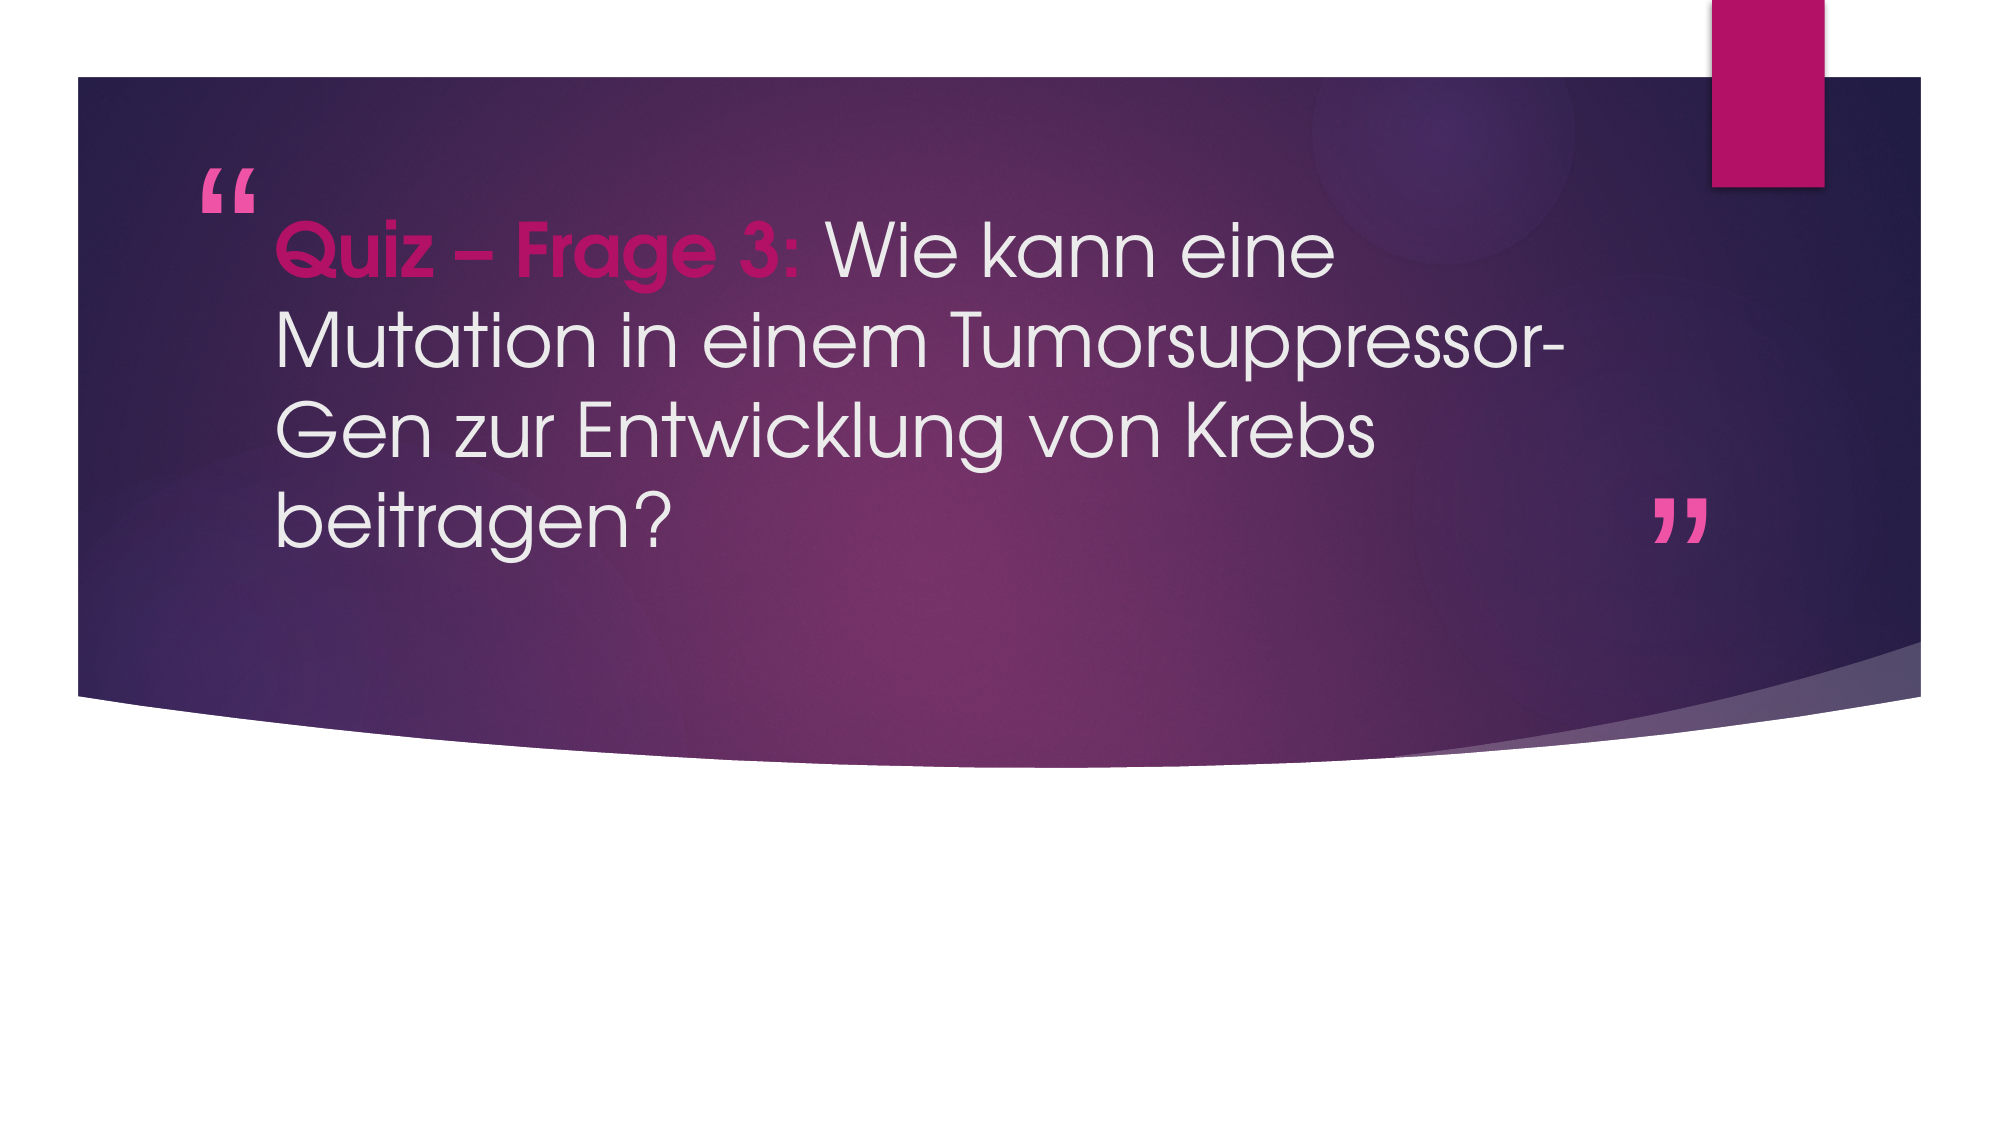

# Quiz – Frage 3: Wie kann eine Mutation in einem Tumorsuppressor-Gen zur Entwicklung von Krebs beitragen?